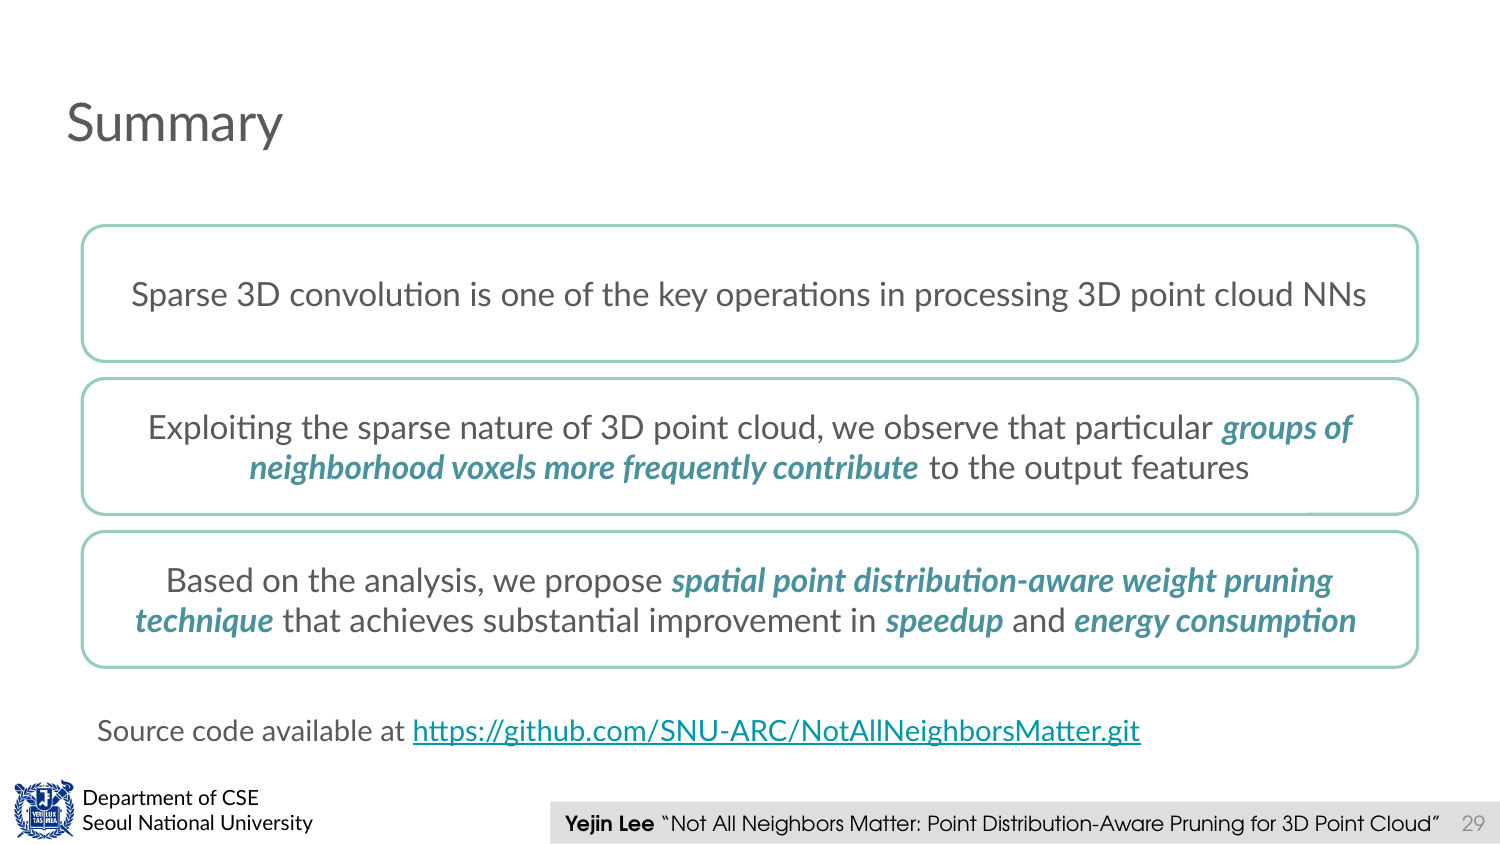

# Summary
Sparse 3D convolution is one of the key operations in processing 3D point cloud NNs
Exploiting the sparse nature of 3D point cloud, we observe that particular groups of neighborhood voxels more frequently contribute to the output features
Based on the analysis, we propose spatial point distribution-aware weight pruning technique that achieves substantial improvement in speedup and energy consumption
Source code available at https://github.com/SNU-ARC/NotAllNeighborsMatter.git
29